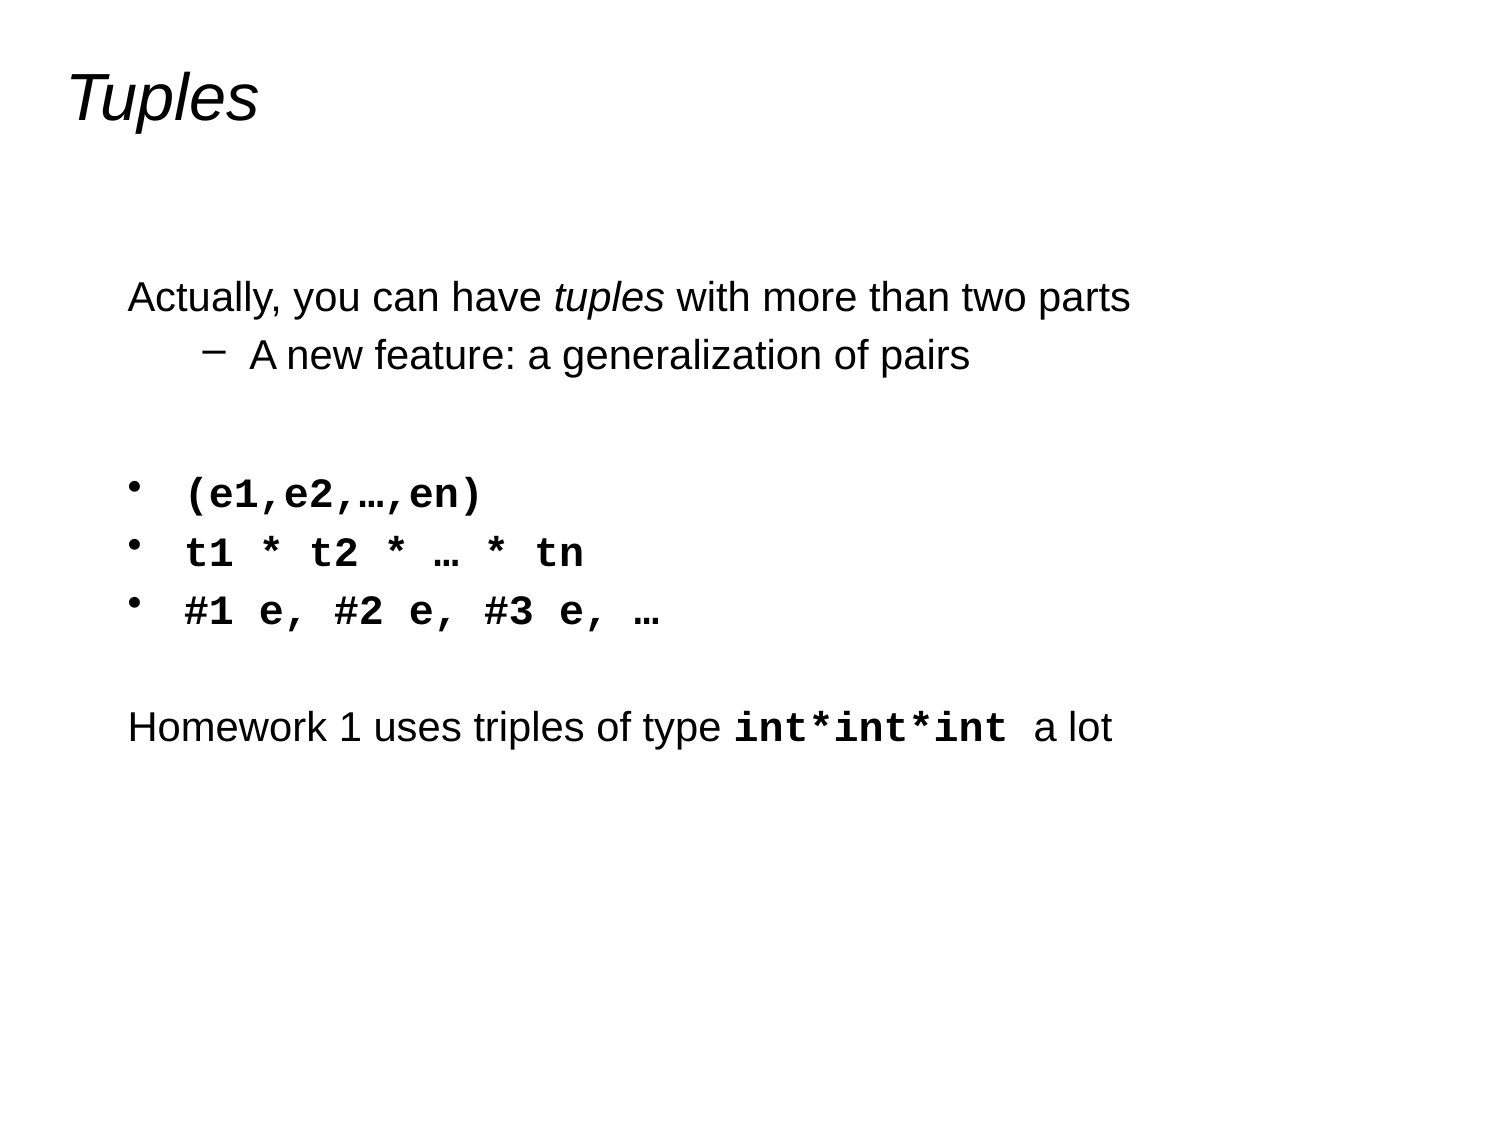

# Tuples
Actually, you can have tuples with more than two parts
A new feature: a generalization of pairs

(e1,e2,…,en)
t1 * t2 * … * tn
#1 e, #2 e, #3 e, …

Homework 1 uses triples of type int*int*int a lot